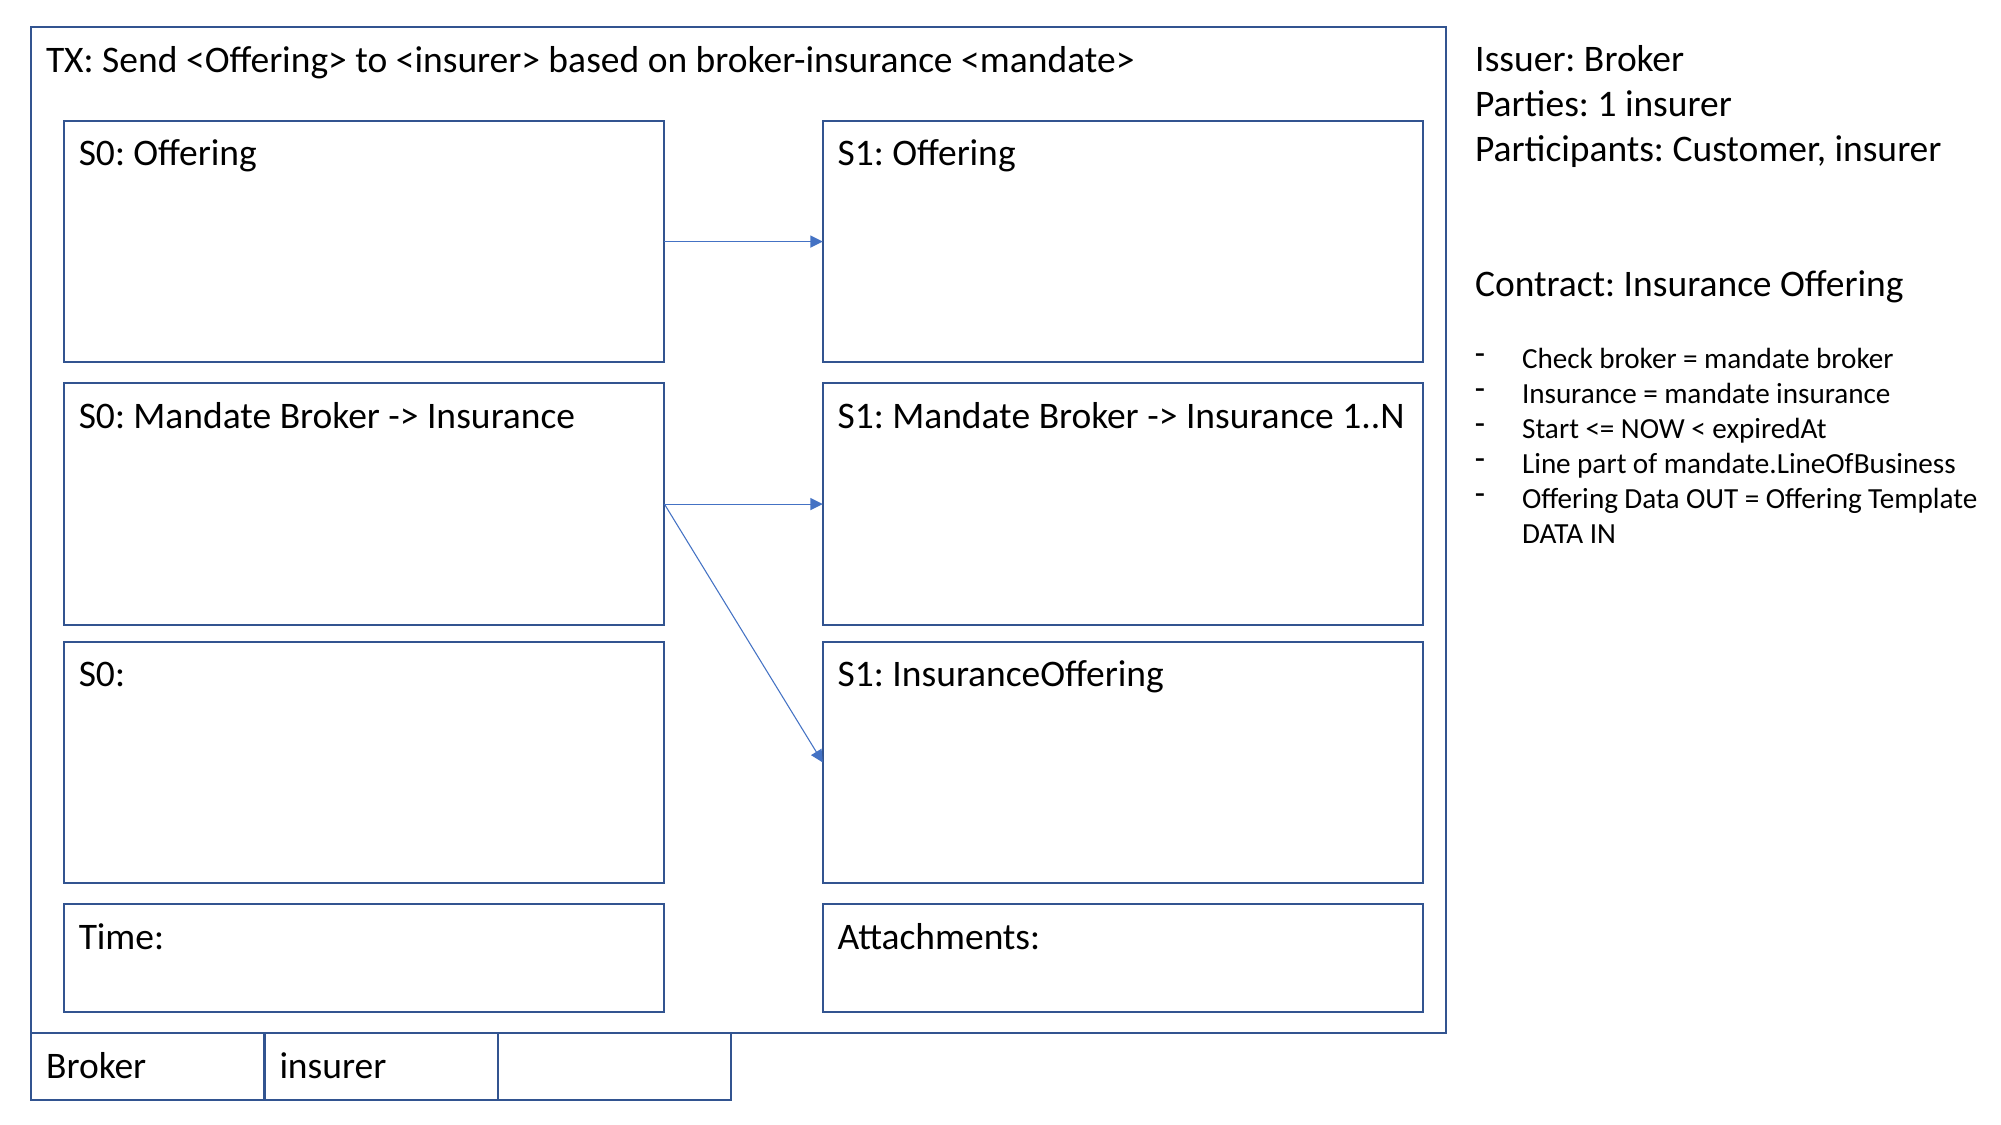

TX: Send <Offering> to <insurer> based on broker-insurance <mandate>
S0: Offering
S1: Offering
S0: Mandate Broker -> Insurance
S1: Mandate Broker -> Insurance 1..N
S0:
S1: InsuranceOffering
Time:
Attachments:
Issuer: Broker
Parties: 1 insurer
Participants: Customer, insurer

Contract: Insurance Offering

Check broker = mandate broker
Insurance = mandate insurance
Start <= NOW < expiredAt
Line part of mandate.LineOfBusiness
Offering Data OUT = Offering Template DATA IN
Broker
insurer